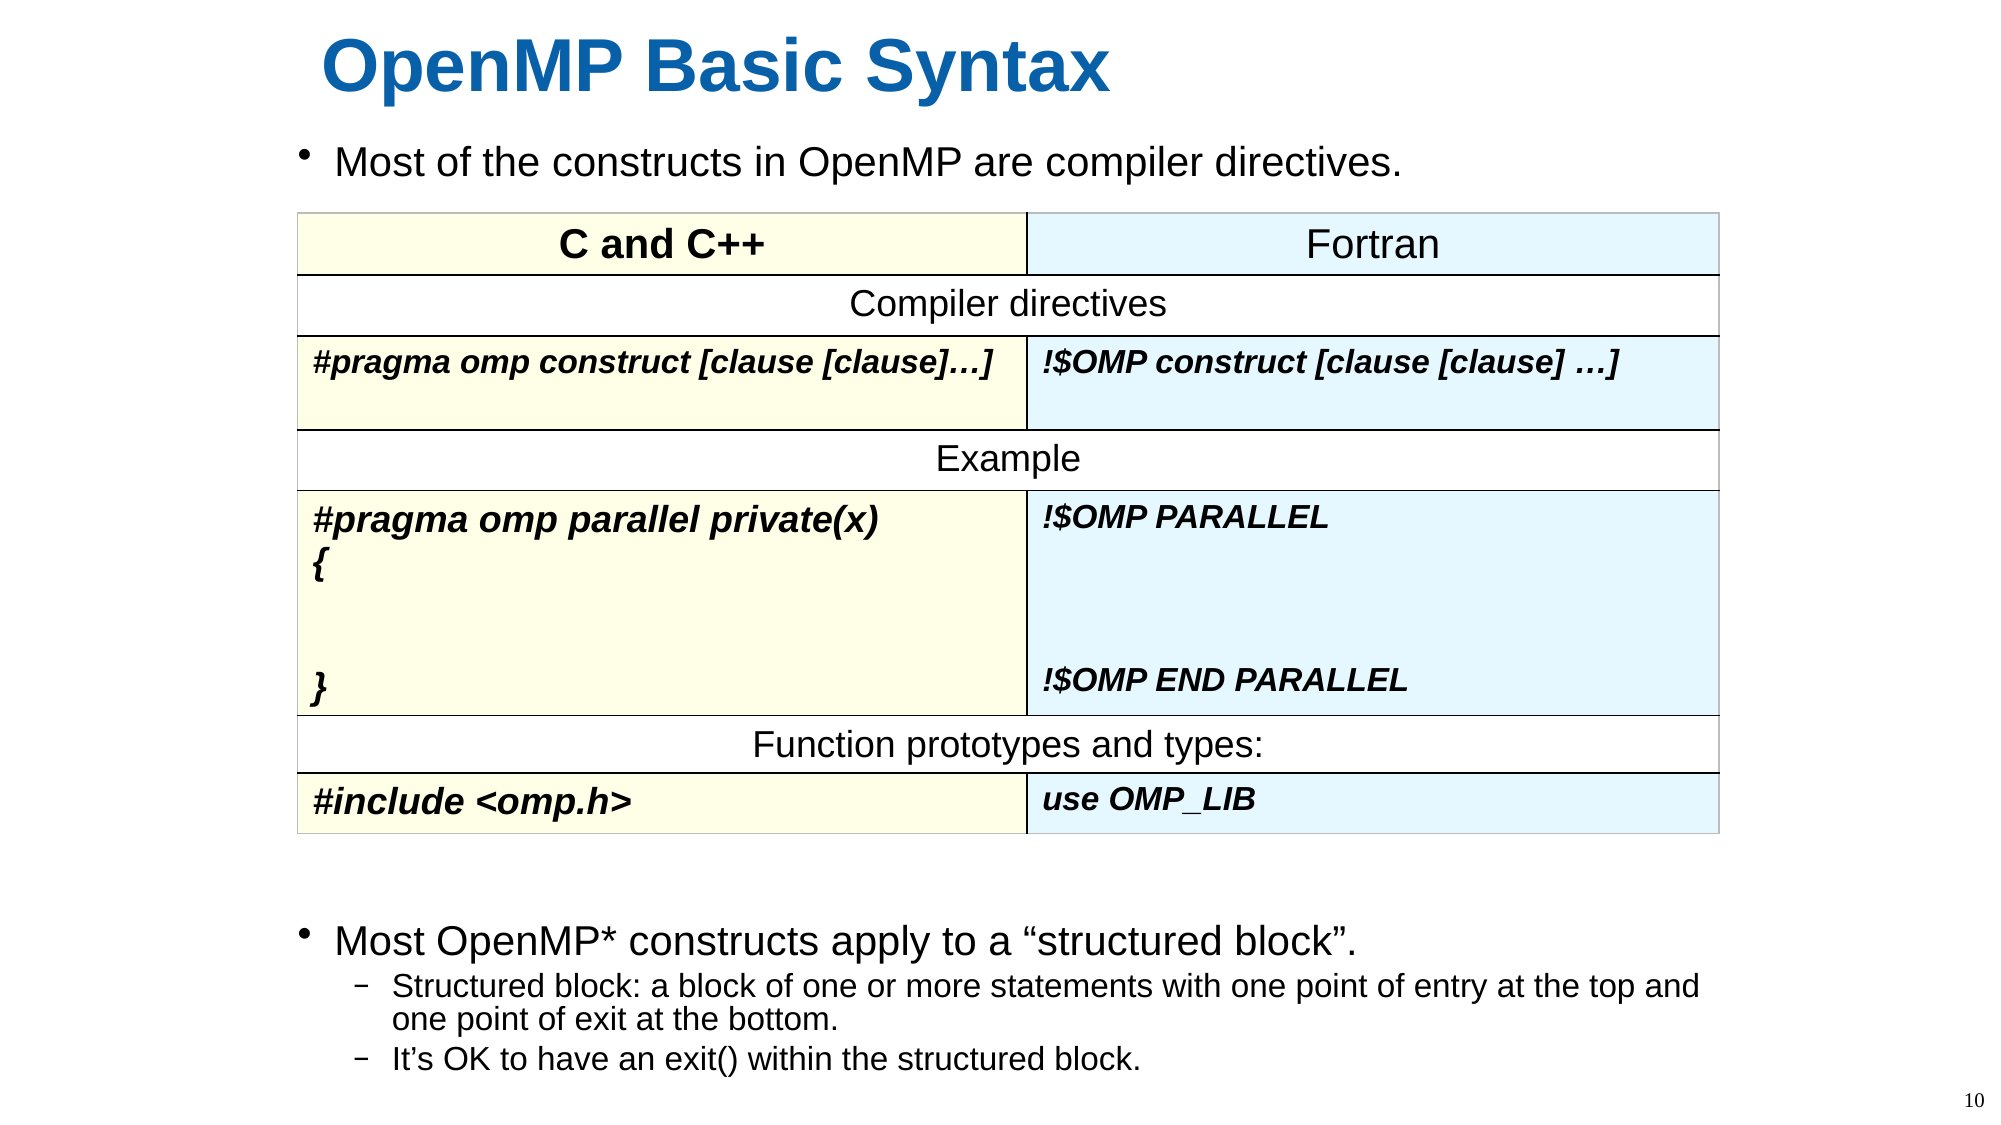

# OpenMP Basic Syntax
Most of the constructs in OpenMP are compiler directives.

| C and C++ | Fortran |
| --- | --- |
| Compiler directives |  |
| #pragma omp construct [clause [clause]…] | !$OMP construct [clause [clause] …] |
| Example |  |
| #pragma omp parallel private(x) { } | !$OMP PARALLEL !$OMP END PARALLEL |
| Function prototypes and types: |  |
| #include <omp.h> | use OMP\_LIB |
Most OpenMP* constructs apply to a “structured block”.
Structured block: a block of one or more statements with one point of entry at the top and one point of exit at the bottom.
It’s OK to have an exit() within the structured block.
10